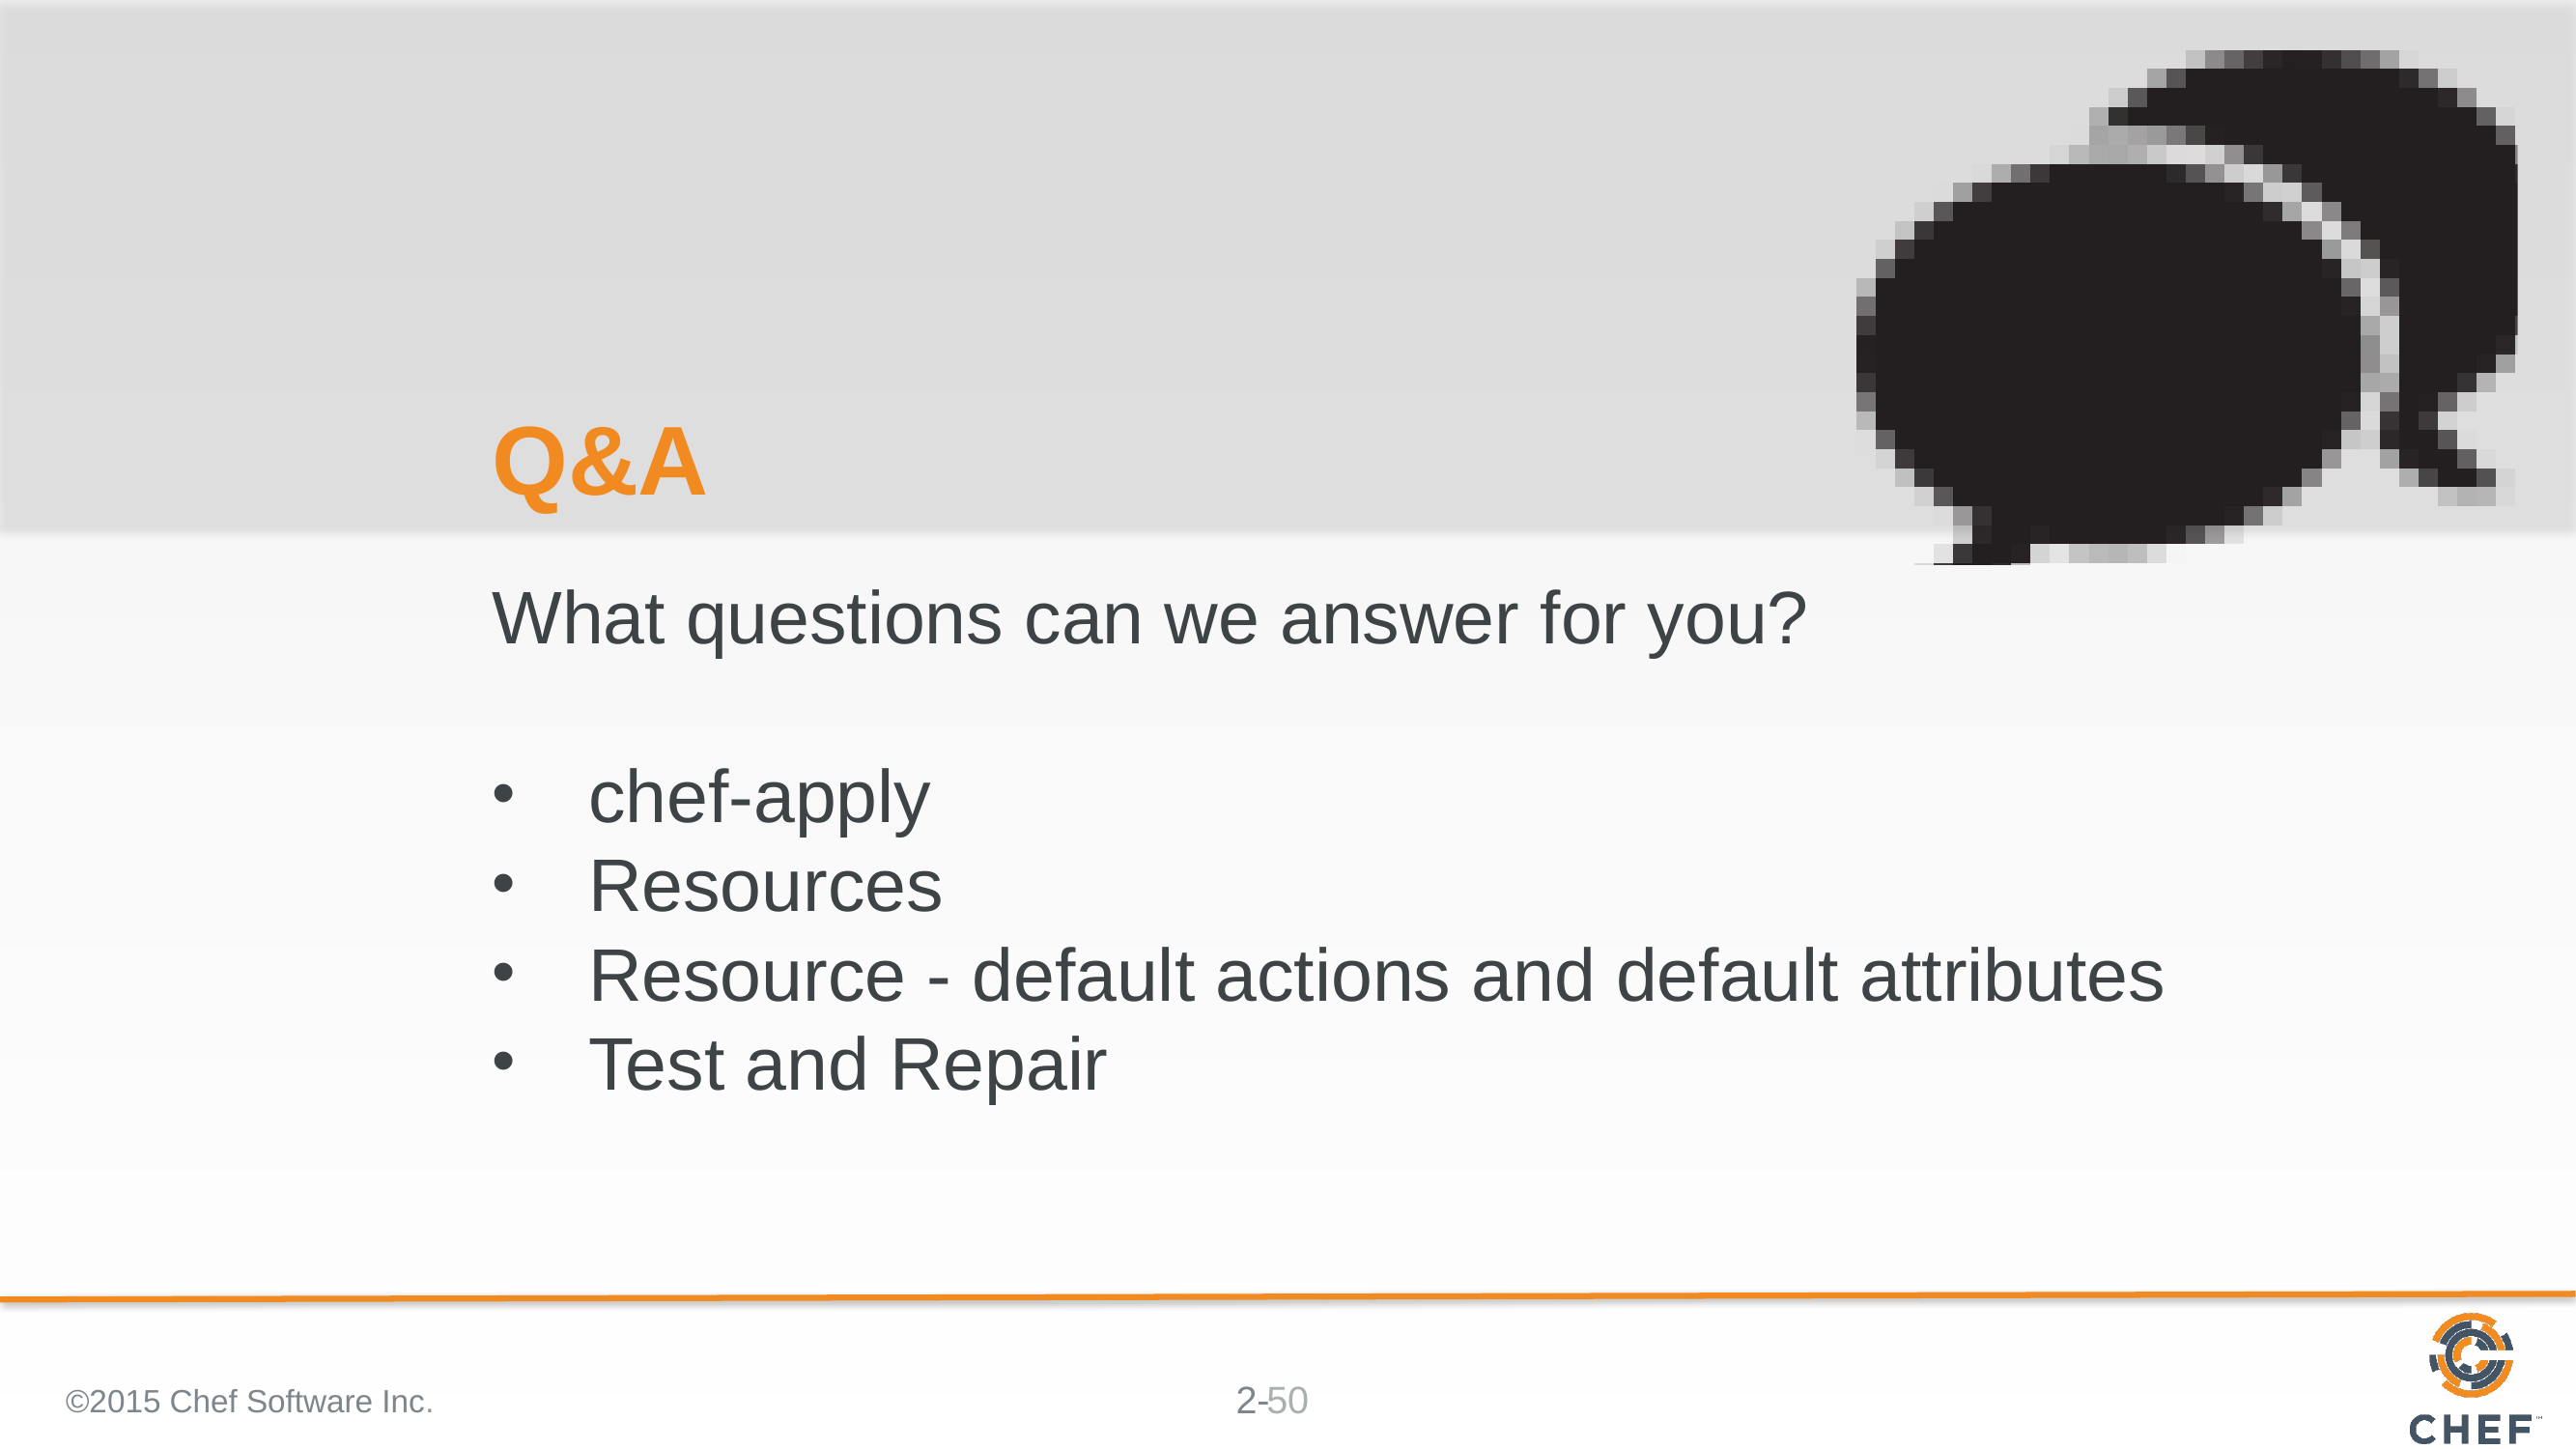

# Q&A
What questions can we answer for you?

chef-apply
Resources
Resource - default actions and default attributes
Test and Repair

©2015 Chef Software Inc.
50